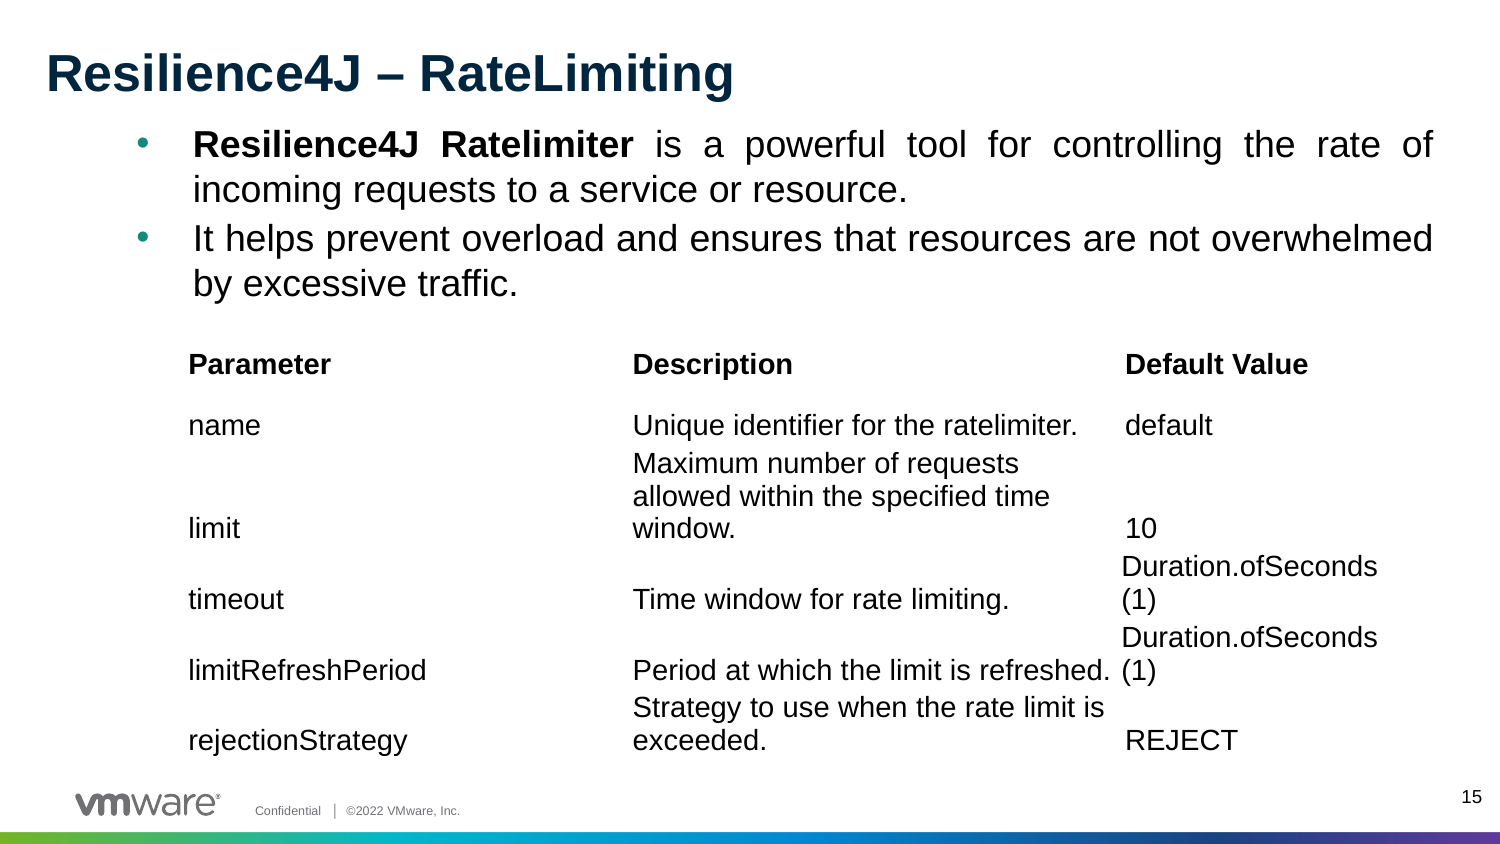

# Resilience4J – RateLimiting
Resilience4J Ratelimiter is a powerful tool for controlling the rate of incoming requests to a service or resource.
It helps prevent overload and ensures that resources are not overwhelmed by excessive traffic.

| Parameter | Description | Default Value |
| --- | --- | --- |
| name | Unique identifier for the ratelimiter. | default |
| limit | Maximum number of requests allowed within the specified time window. | 10 |
| timeout | Time window for rate limiting. | Duration.ofSeconds(1) |
| limitRefreshPeriod | Period at which the limit is refreshed. | Duration.ofSeconds(1) |
| rejectionStrategy | Strategy to use when the rate limit is exceeded. | REJECT |
15